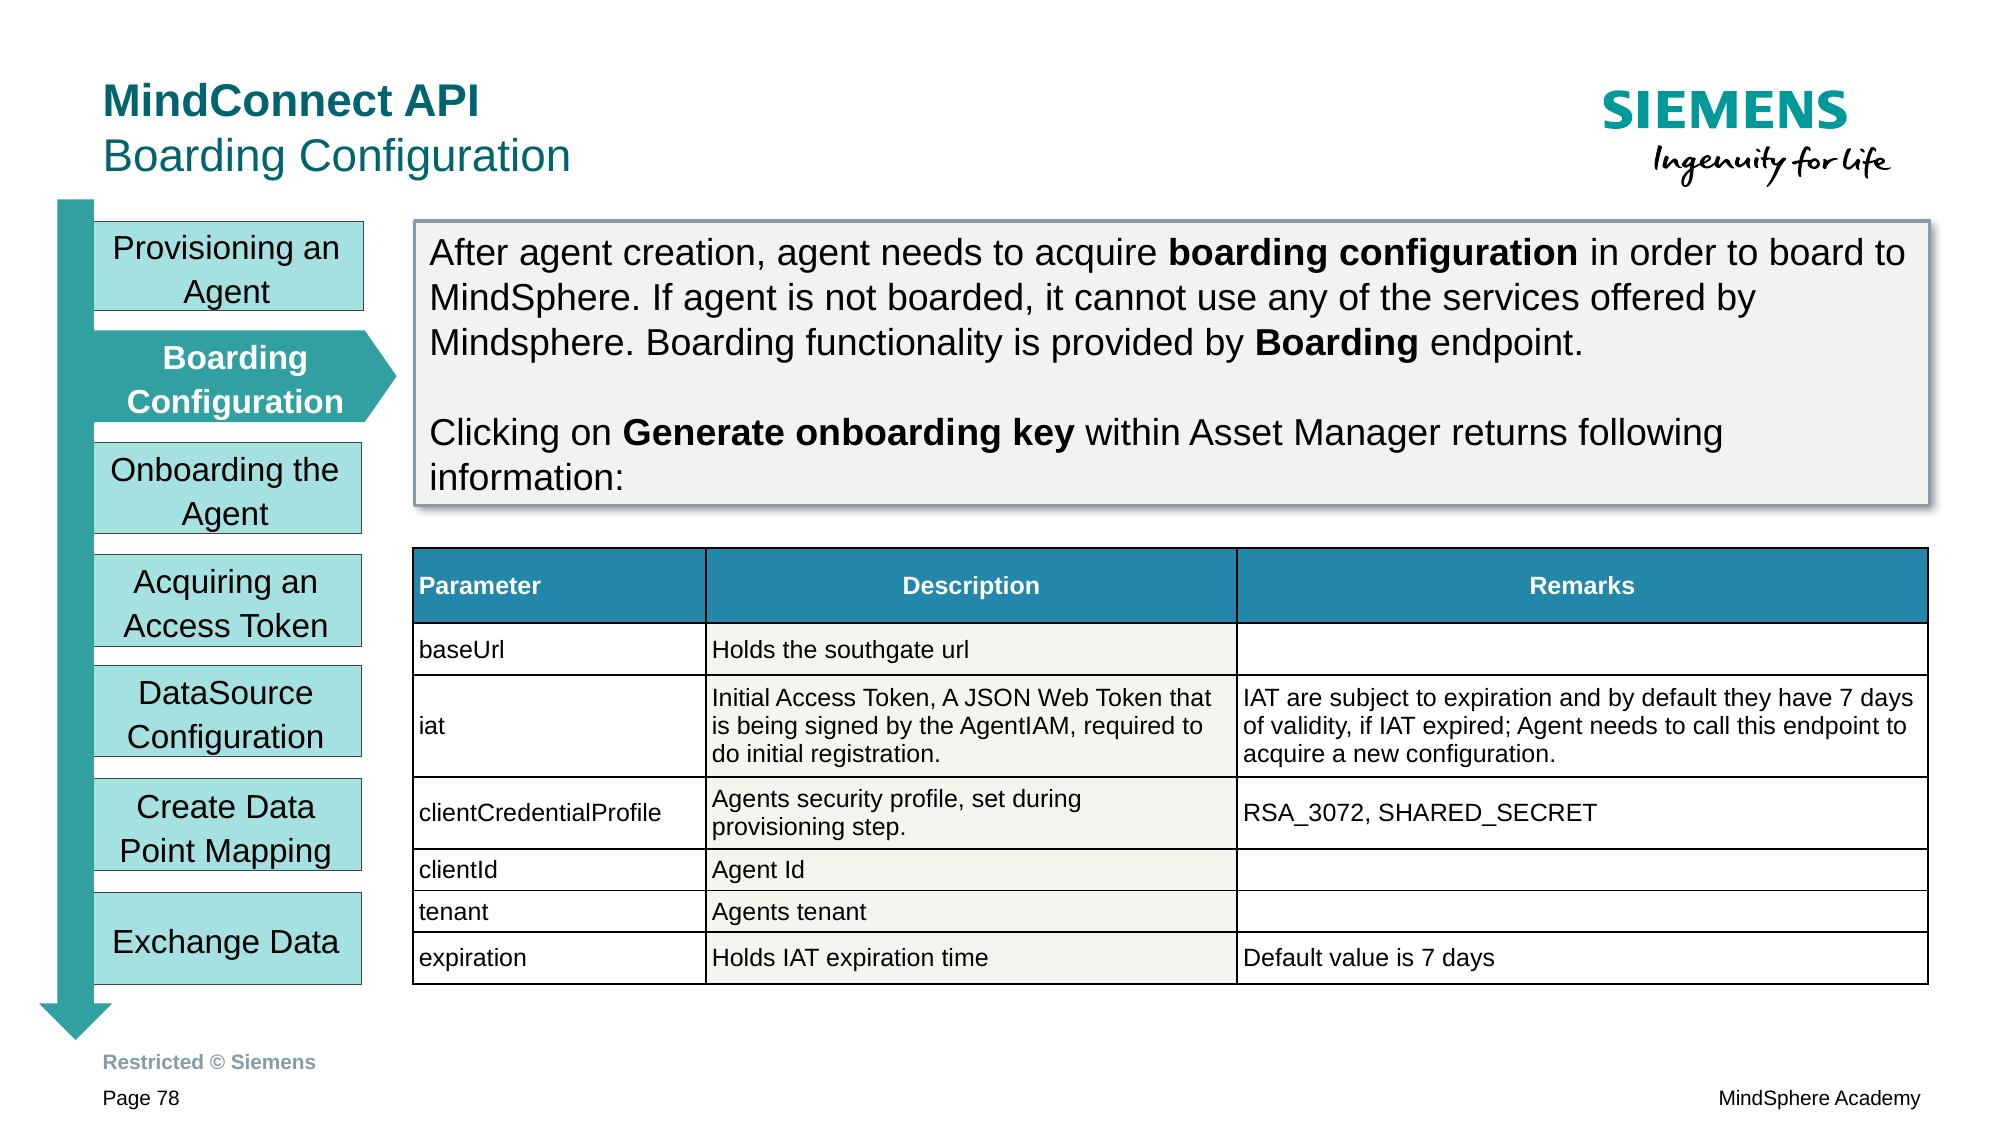

# MindConnect API Boarding Configuration

Provisioning an Agent
After agent creation, agent needs to acquire boarding configuration in order to board to MindSphere. If agent is not boarded, it cannot use any of the services offered by Mindsphere. Boarding functionality is provided by Boarding endpoint.

Clicking on Generate onboarding key within Asset Manager returns following information:
Boarding Configuration
Onboarding the Agent
| Parameter | Description | Remarks |
| --- | --- | --- |
| baseUrl | Holds the southgate url |  |
| iat | Initial Access Token, A JSON Web Token that is being signed by the AgentIAM, required to do initial registration. | IAT are subject to expiration and by default they have 7 days of validity, if IAT expired; Agent needs to call this endpoint to acquire a new configuration. |
| clientCredentialProfile | Agents security profile, set during provisioning step. | RSA\_3072, SHARED\_SECRET |
| clientId | Agent Id |  |
| tenant | Agents tenant |  |
| expiration | Holds IAT expiration time | Default value is 7 days |
Acquiring an Access Token
DataSource Configuration
Create Data Point Mapping
Exchange Data